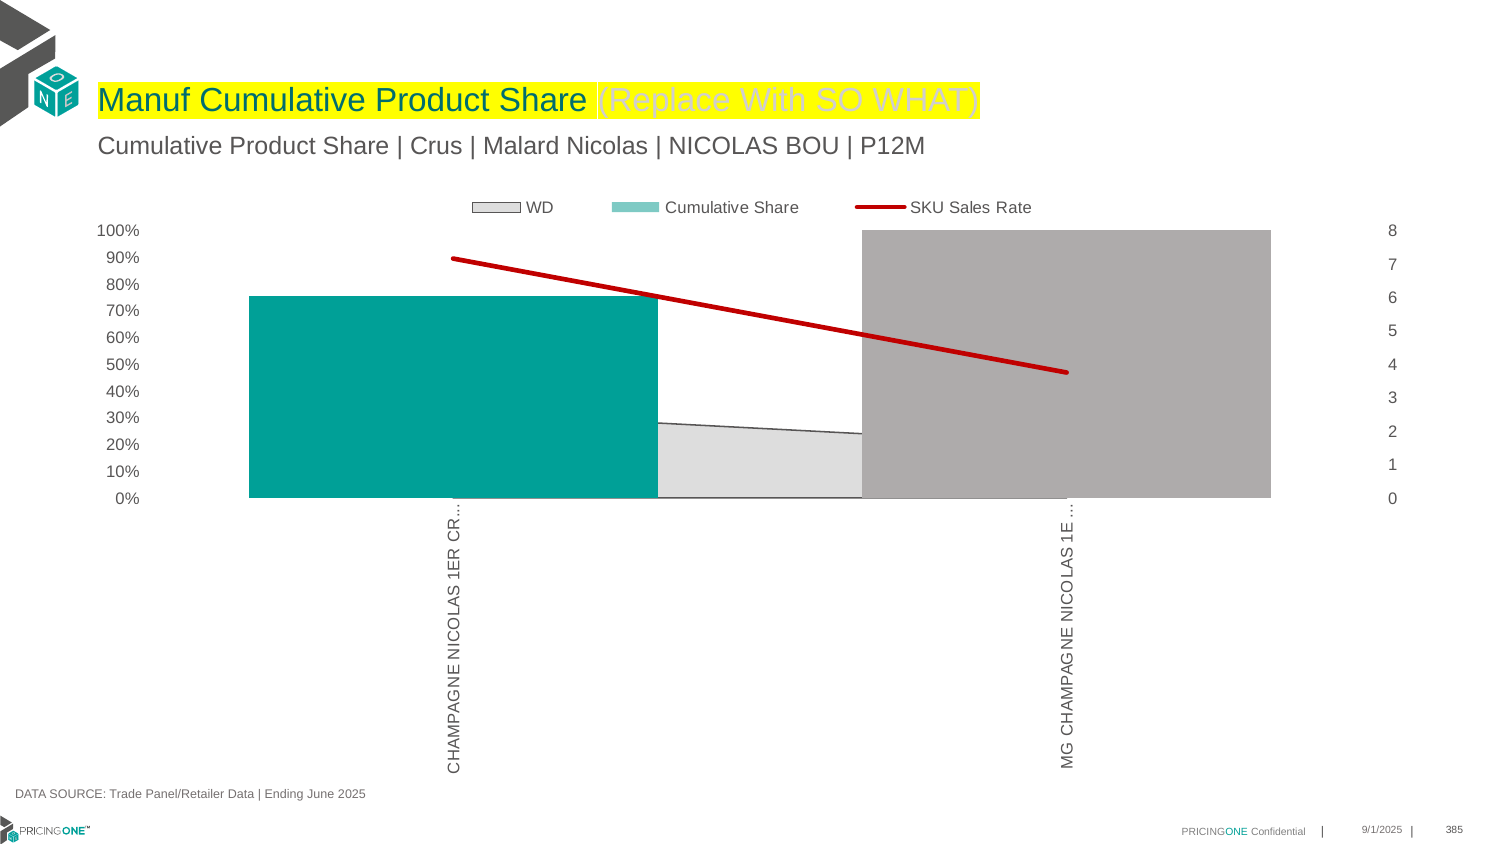

# Manuf Cumulative Product Share (Replace With SO WHAT)
Cumulative Product Share | Crus | Malard Nicolas | NICOLAS BOU | P12M

### Chart

| Category | WD | Cumulative Share | SKU Sales Rate |
|---|---|---|---|
| CHAMPAGNE NICOLAS 1ER CRU BS 1CT X 750ML | 0.32 | 0.7532894736842105 | 7.15625 |
| MG CHAMPAGNE NICOLAS 1E CRU BS 1CT X 1500ML | 0.2 | 1.0 | 3.75 |
DATA SOURCE: Trade Panel/Retailer Data | Ending June 2025

9/1/2025
385